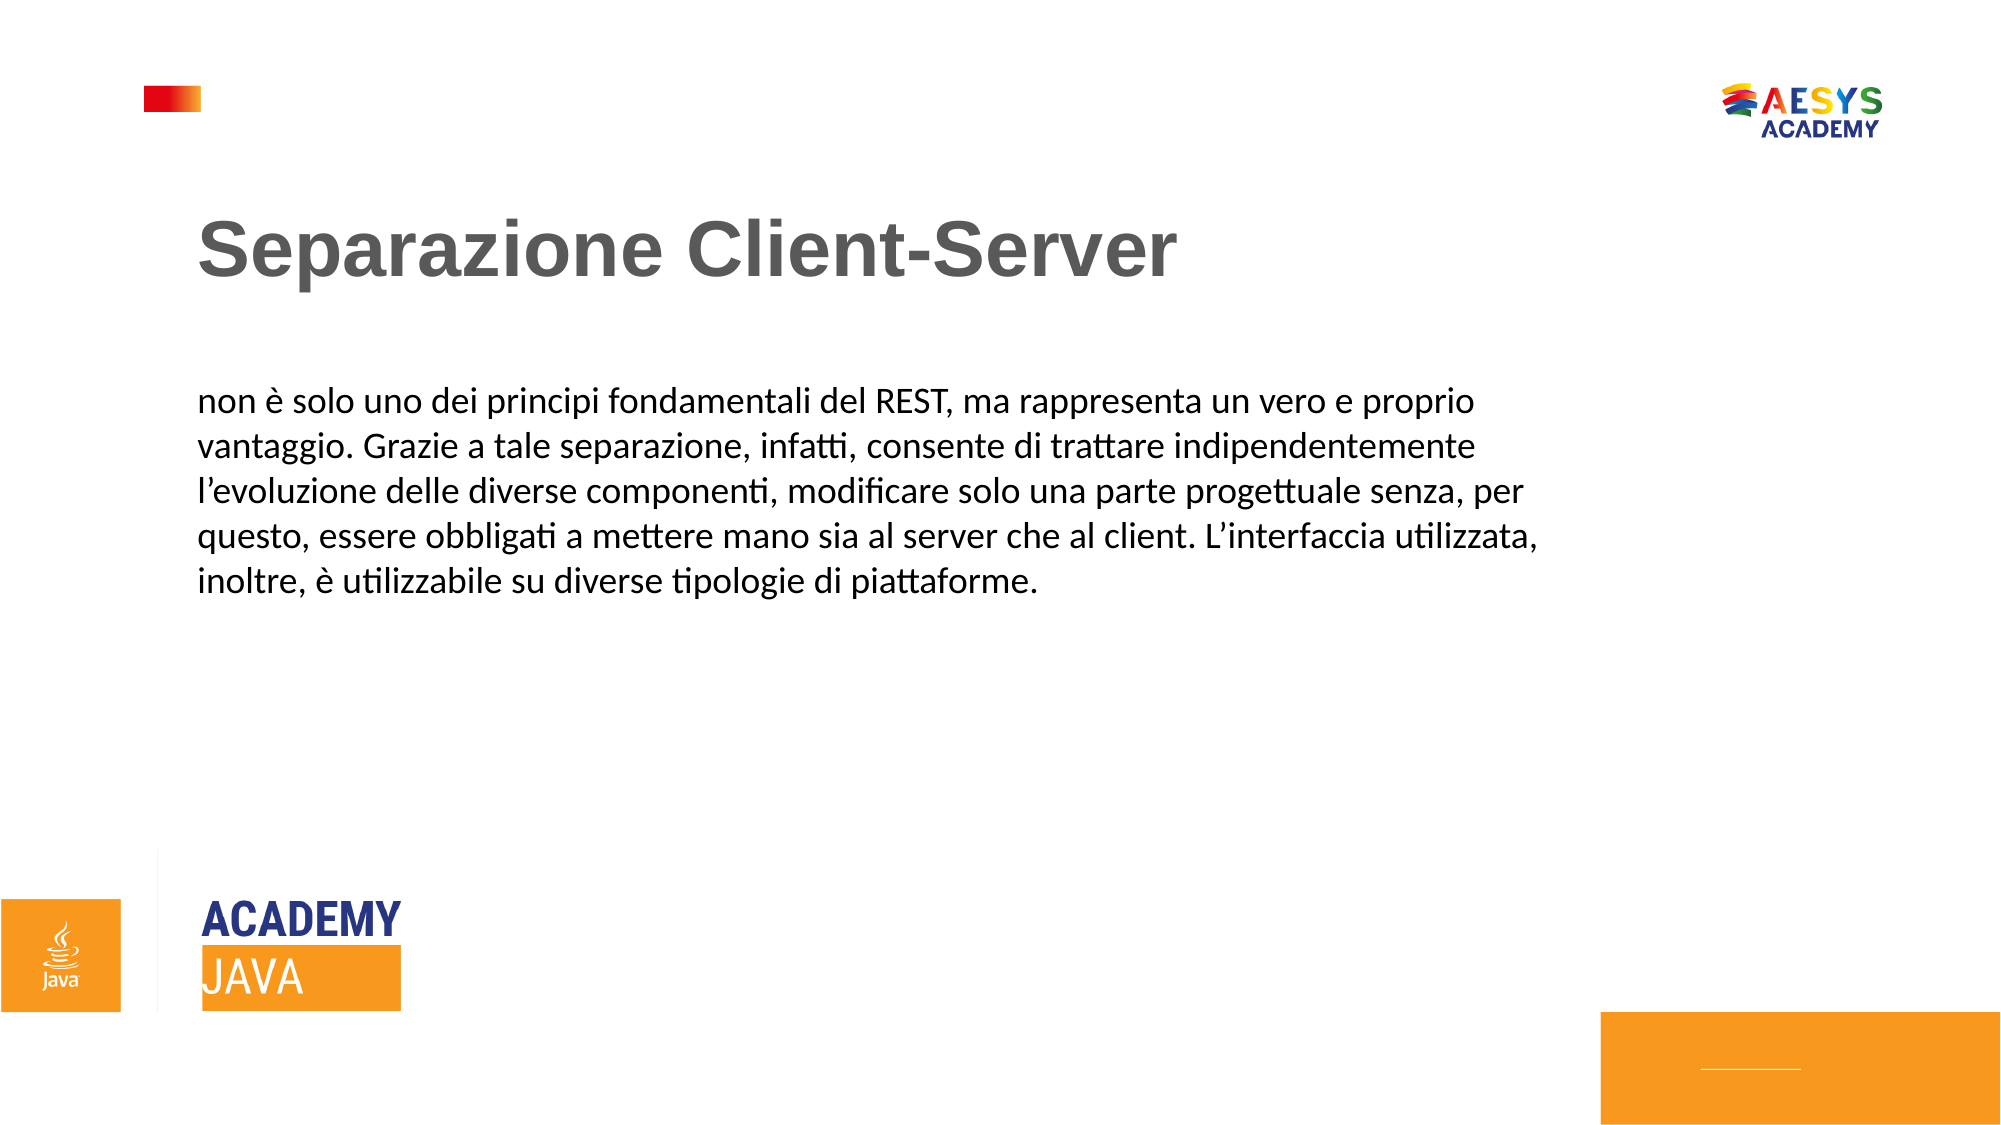

Separazione Client-Server
non è solo uno dei principi fondamentali del REST, ma rappresenta un vero e proprio vantaggio. Grazie a tale separazione, infatti, consente di trattare indipendentemente l’evoluzione delle diverse componenti, modificare solo una parte progettuale senza, per questo, essere obbligati a mettere mano sia al server che al client. L’interfaccia utilizzata, inoltre, è utilizzabile su diverse tipologie di piattaforme.